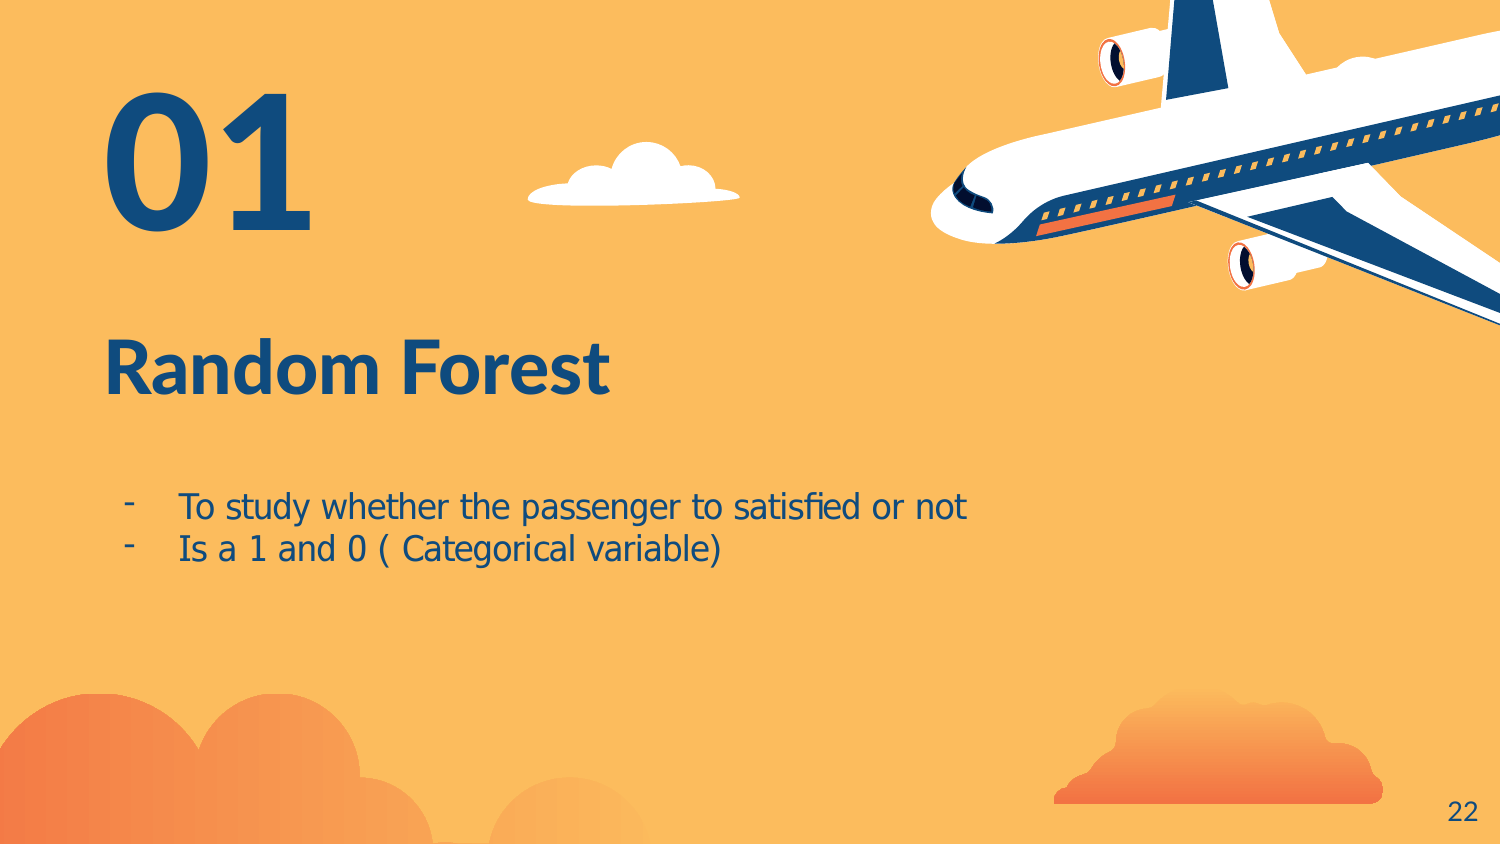

# 01
Random Forest
To study whether the passenger to satisfied or not
Is a 1 and 0 ( Categorical variable)
22